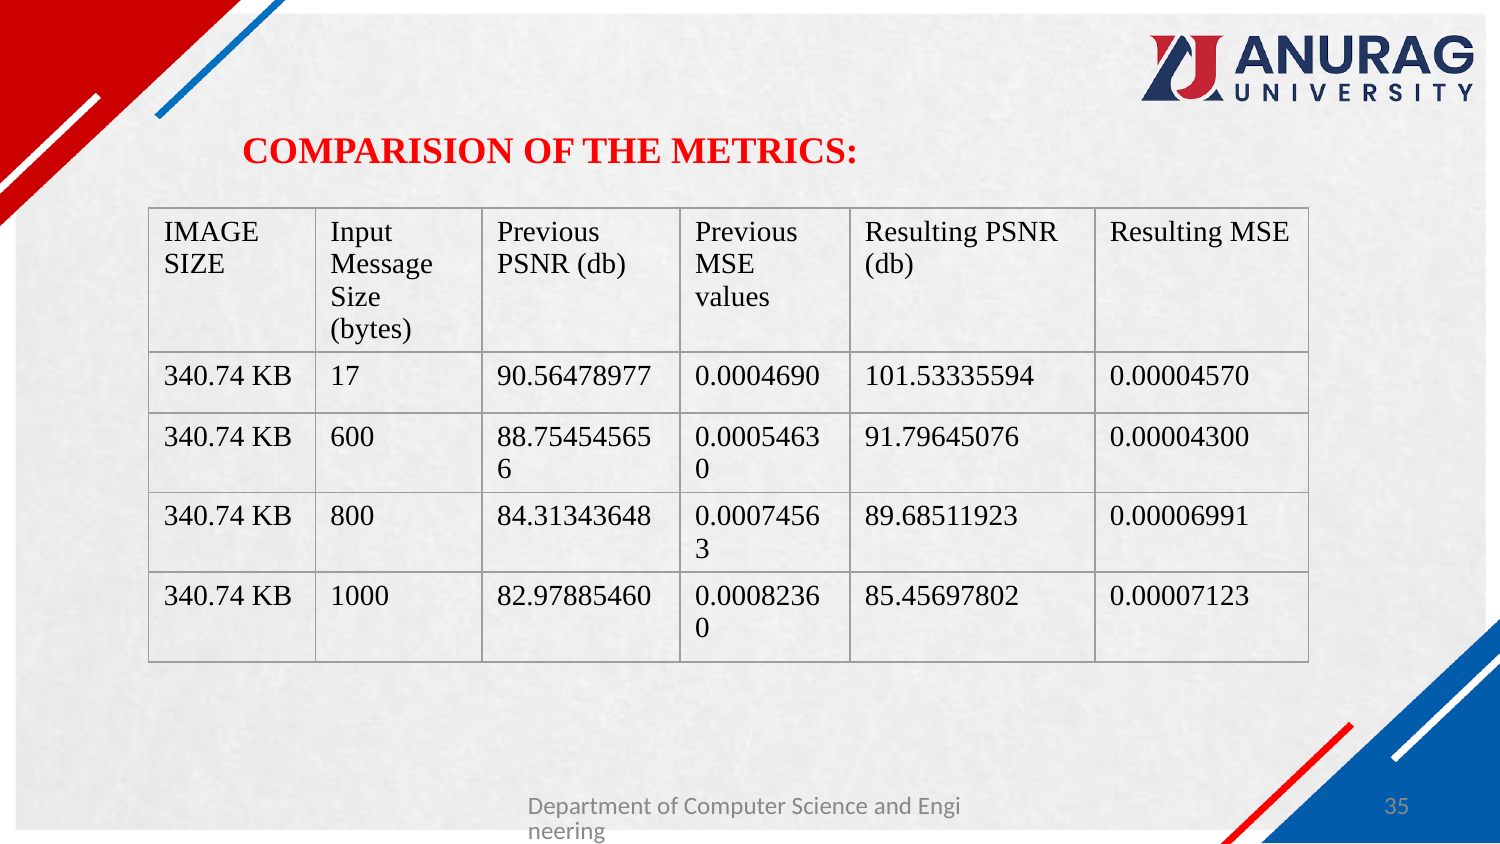

COMPARISION OF THE METRICS:
| IMAGE SIZE | Input Message Size (bytes) | Previous PSNR (db) | Previous MSE values | Resulting PSNR (db) | Resulting MSE |
| --- | --- | --- | --- | --- | --- |
| 340.74 KB | 17 | 90.56478977 | 0.0004690 | 101.53335594 | 0.00004570 |
| 340.74 KB | 600 | 88.754545656 | 0.00054630 | 91.79645076 | 0.00004300 |
| 340.74 KB | 800 | 84.31343648 | 0.00074563 | 89.68511923 | 0.00006991 |
| 340.74 KB | 1000 | 82.97885460 | 0.00082360 | 85.45697802 | 0.00007123 |

Department of Computer Science and Engineering
35